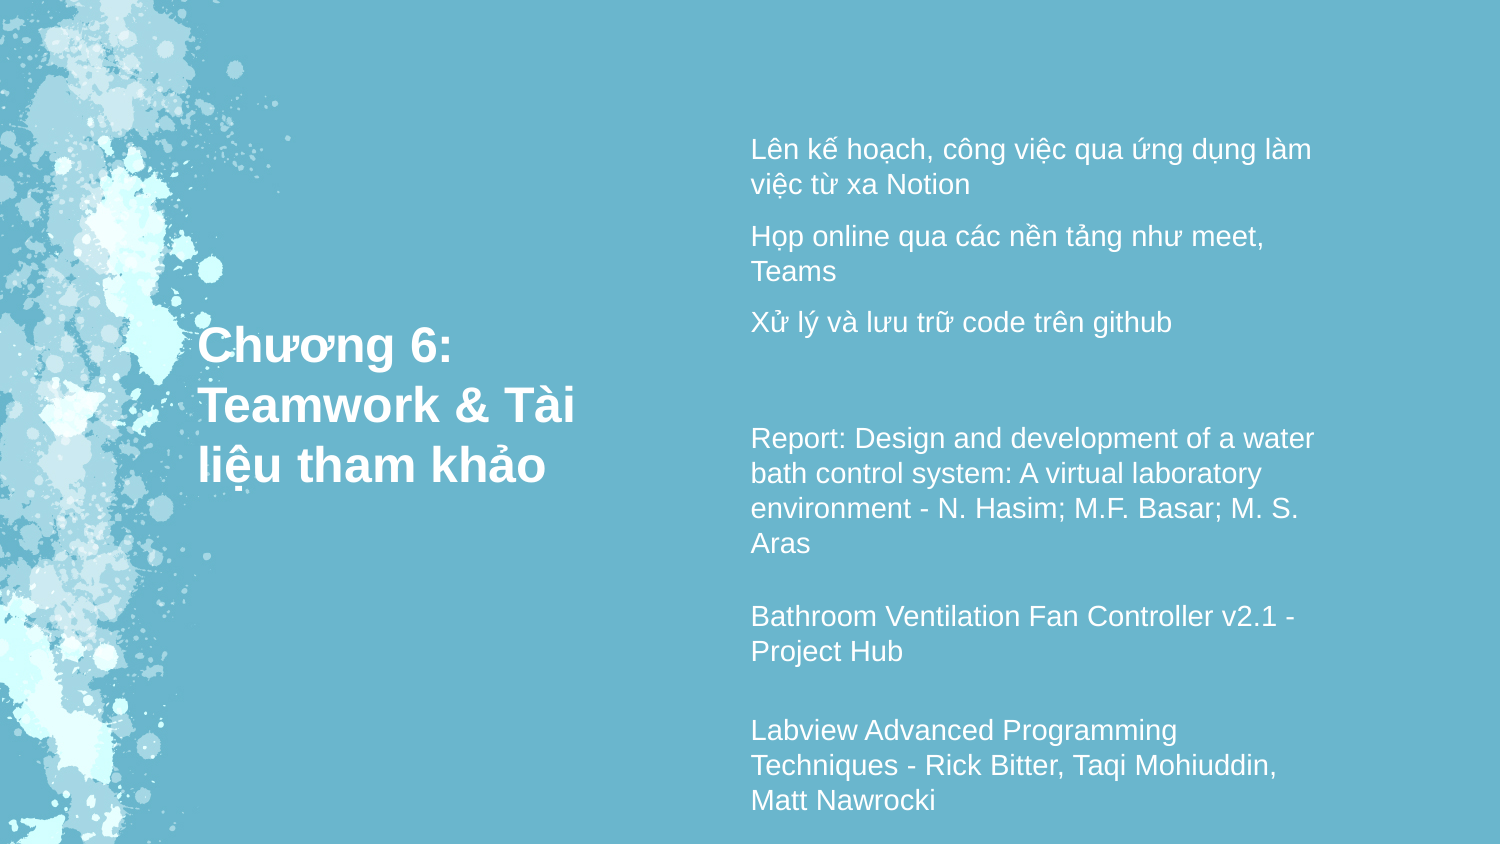

Lên kế hoạch, công việc qua ứng dụng làm việc từ xa Notion
Họp online qua các nền tảng như meet, Teams
Xử lý và lưu trữ code trên github

Chương 6: Teamwork & Tài liệu tham khảo
Report: Design and development of a water bath control system: A virtual laboratory environment - N. Hasim; M.F. Basar; M. S. Aras
Bathroom Ventilation Fan Controller v2.1 - Project Hub
Labview Advanced Programming Techniques - Rick Bitter, Taqi Mohiuddin, Matt Nawrocki